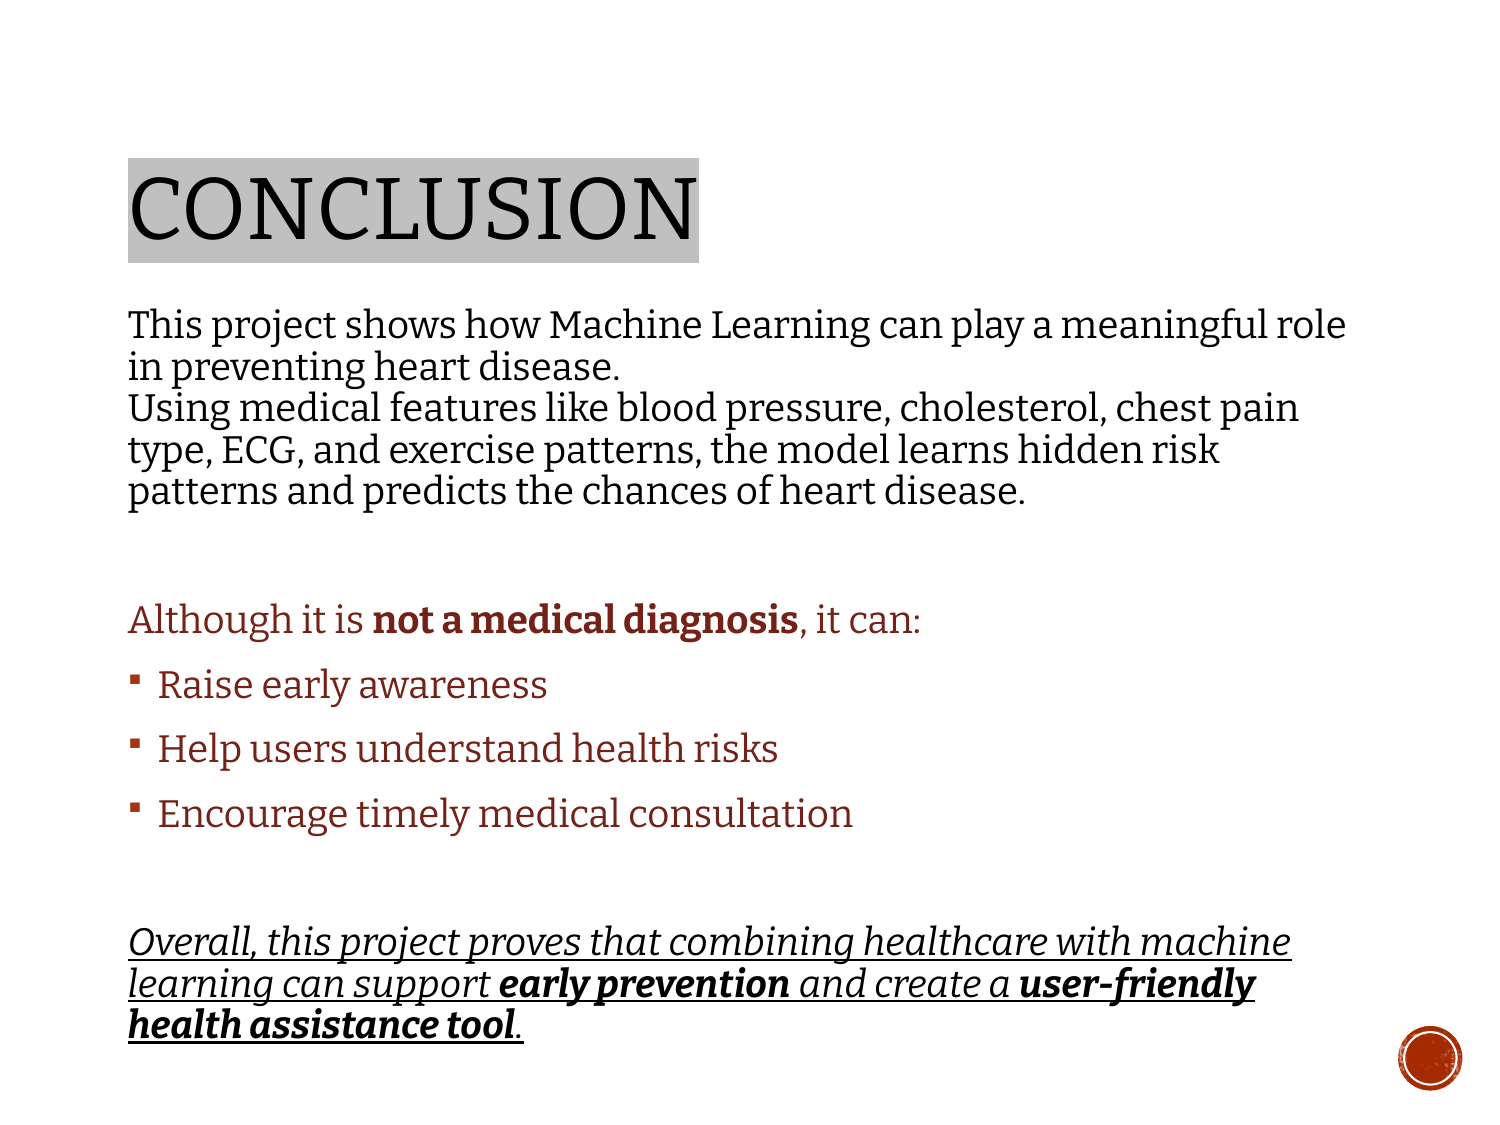

# Conclusion
This project shows how Machine Learning can play a meaningful role in preventing heart disease.
Using medical features like blood pressure, cholesterol, chest pain type, ECG, and exercise patterns, the model learns hidden risk patterns and predicts the chances of heart disease.

Although it is not a medical diagnosis, it can:
Raise early awareness
Help users understand health risks
Encourage timely medical consultation

Overall, this project proves that combining healthcare with machine learning can support early prevention and create a user-friendly health assistance tool.